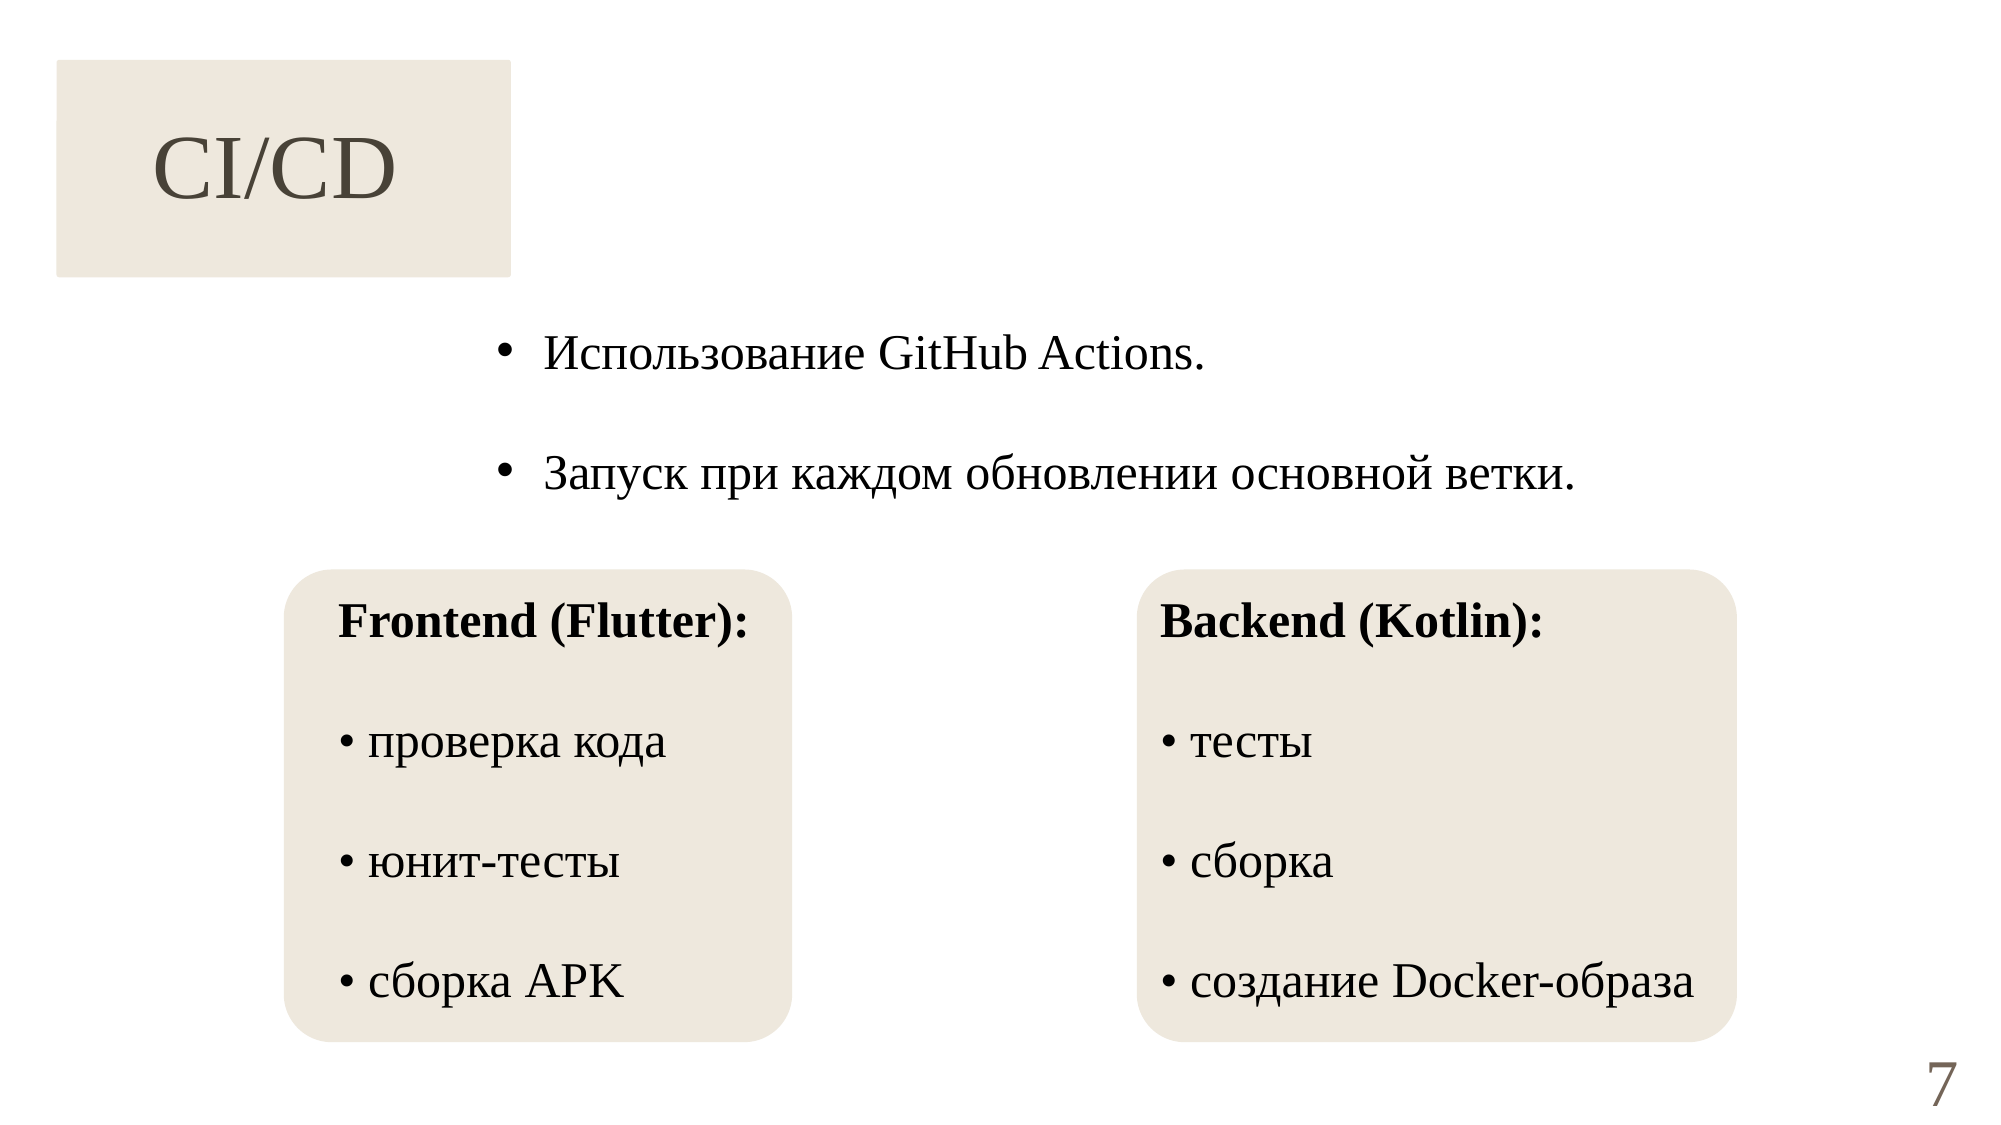

# CI/СD
Использование GitHub Actions.

Запуск при каждом обновлении основной ветки.

Frontend (Flutter):
• проверка кода
• юнит-тесты
• сборка APK
Backend (Kotlin):
• тесты
• сборка
• создание Docker-образа
7